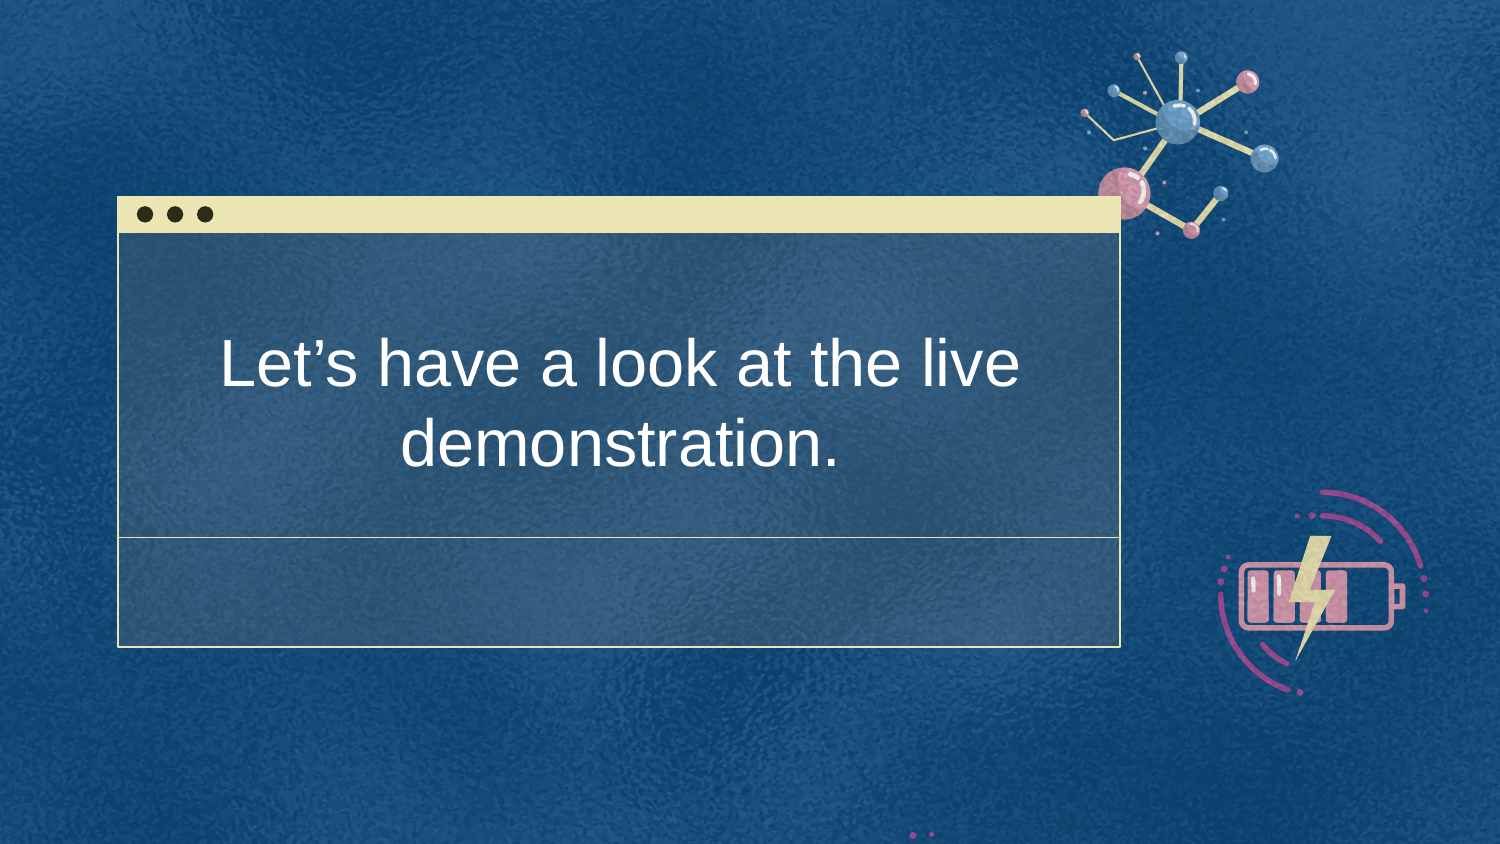

Let’s have a look at the live demonstration.